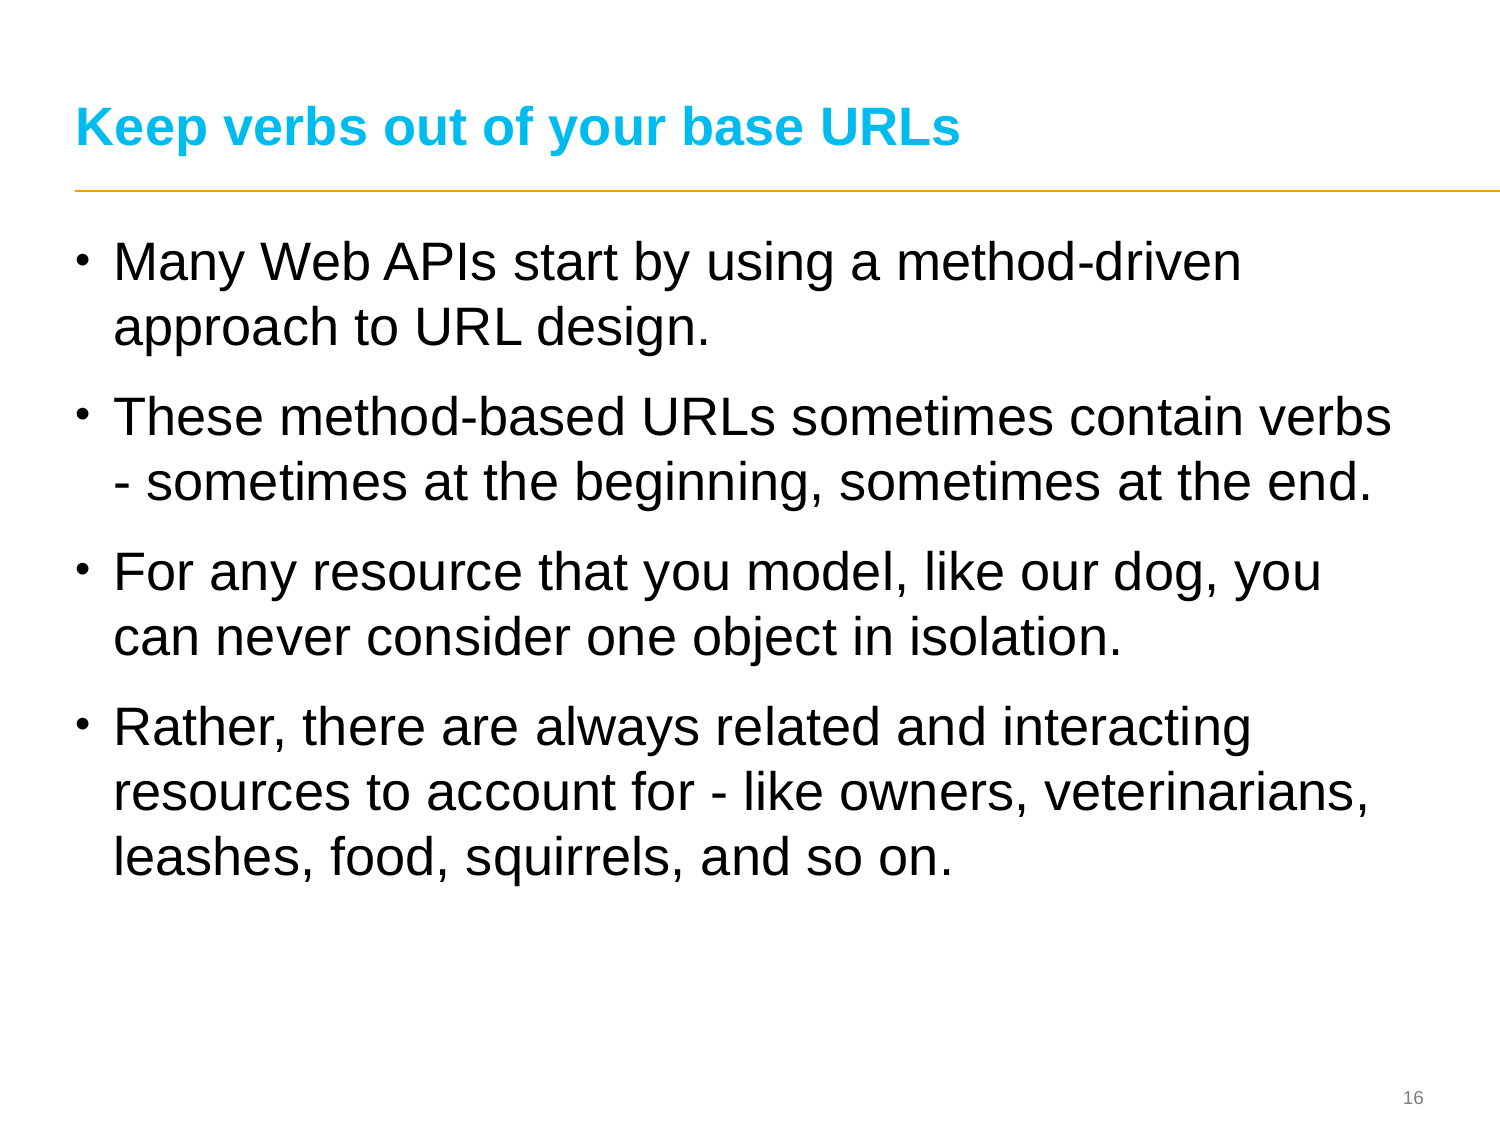

# Keep verbs out of your base URLs
Many Web APIs start by using a method-driven approach to URL design.
These method-based URLs sometimes contain verbs - sometimes at the beginning, sometimes at the end.
For any resource that you model, like our dog, you can never consider one object in isolation.
Rather, there are always related and interacting resources to account for - like owners, veterinarians, leashes, food, squirrels, and so on.